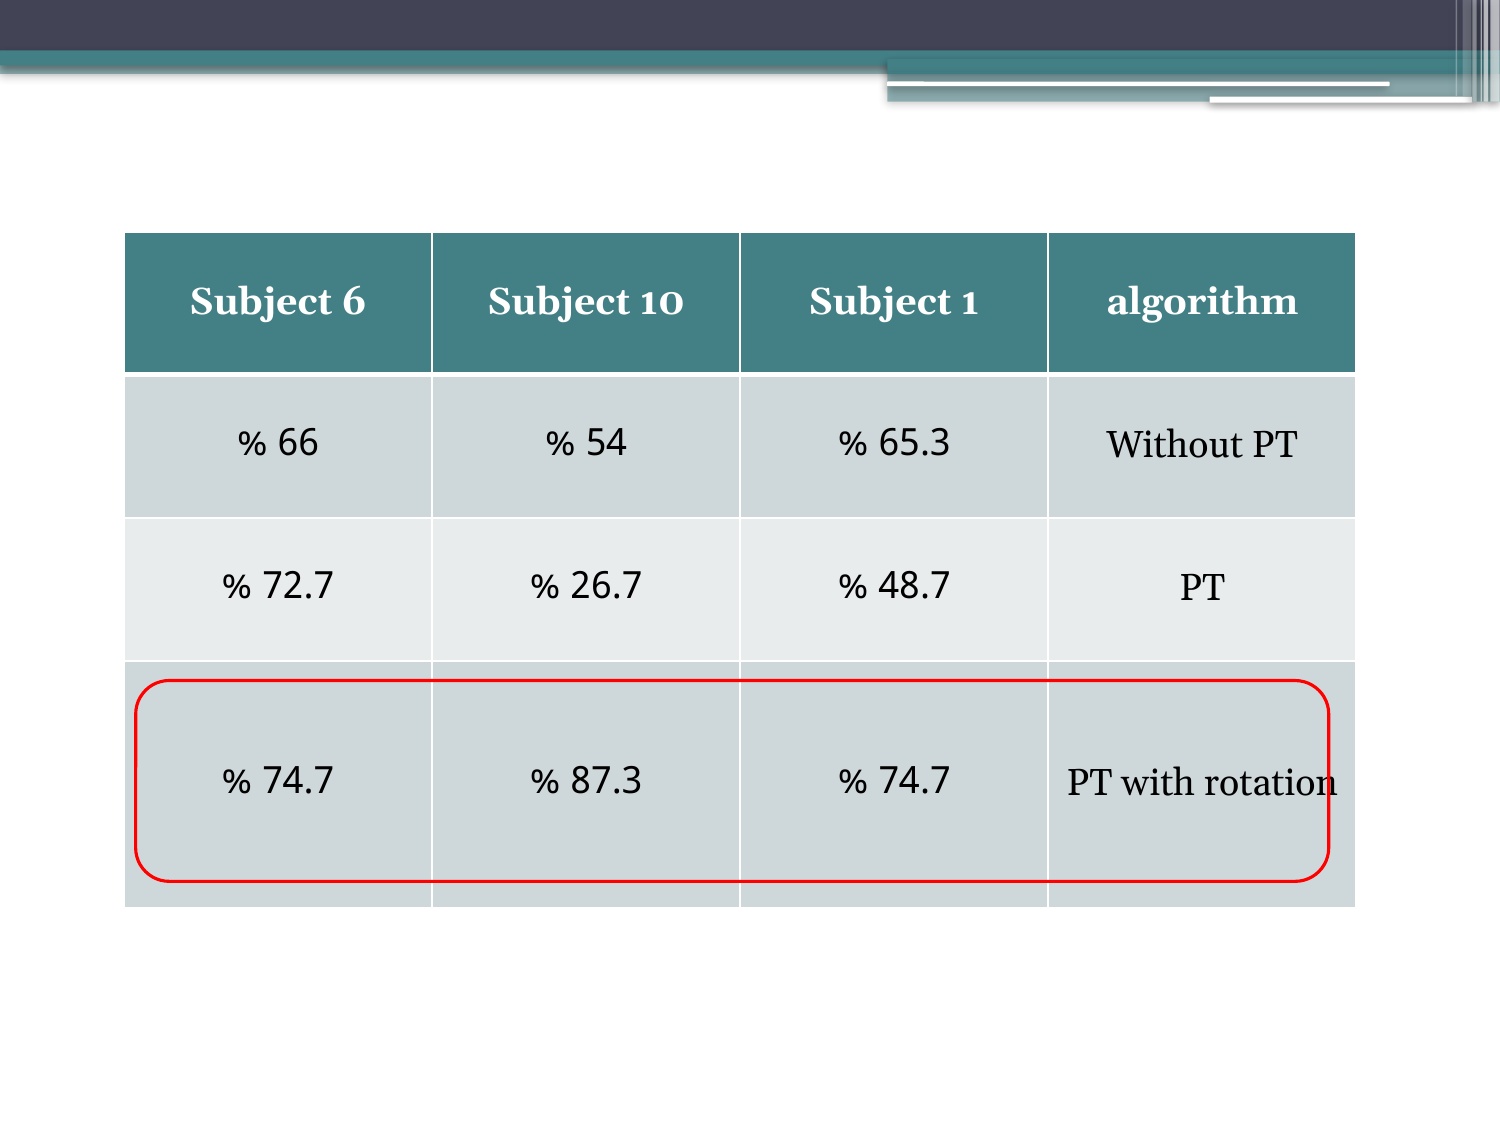

| Subject 6 | Subject 10 | Subject 1 | algorithm |
| --- | --- | --- | --- |
| 66 % | 54 % | 65.3 % | Without PT |
| 72.7 % | 26.7 % | 48.7 % | PT |
| 74.7 % | 87.3 % | 74.7 % | PT with rotation |